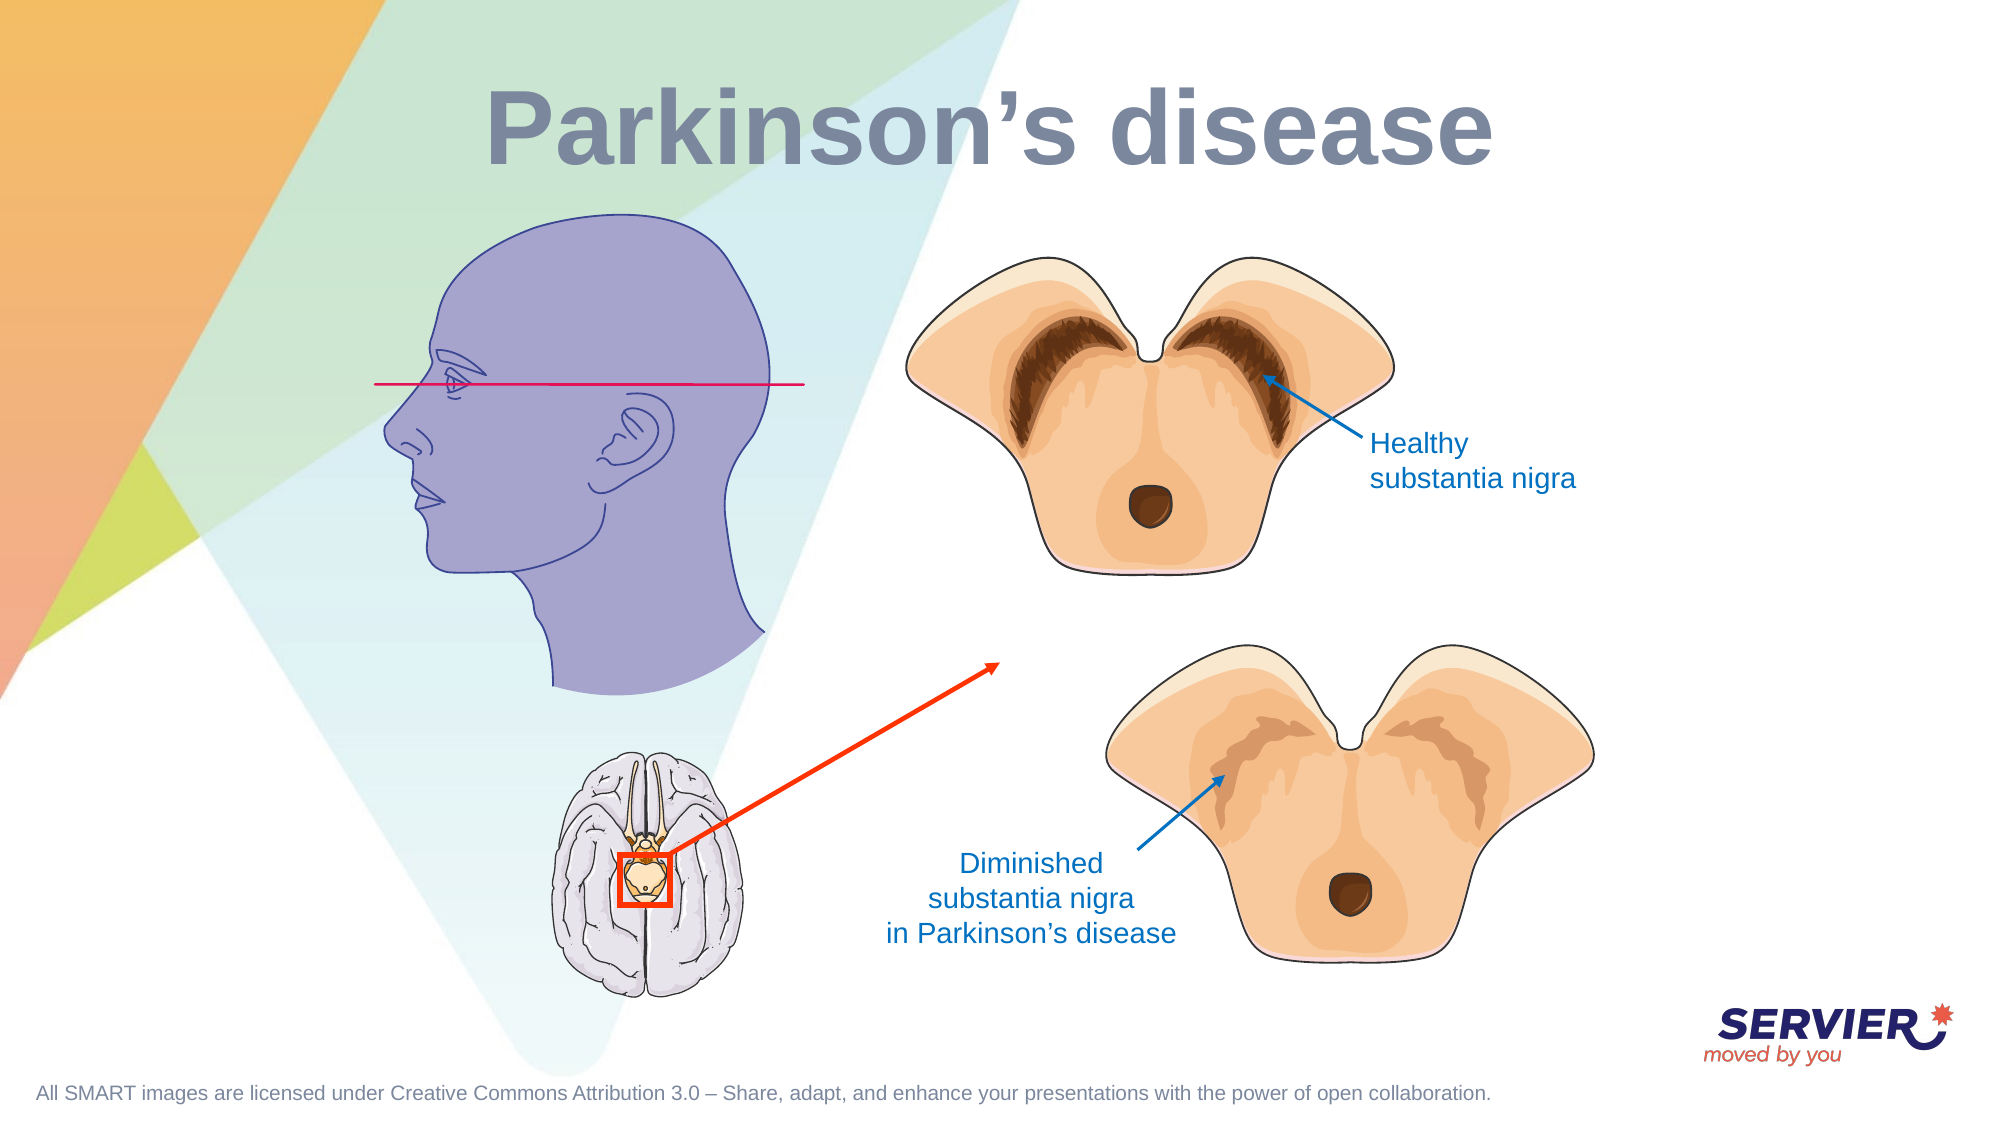

# Parkinson’s disease

Healthy
substantia nigra

Diminished
substantia nigra
in Parkinson’s disease